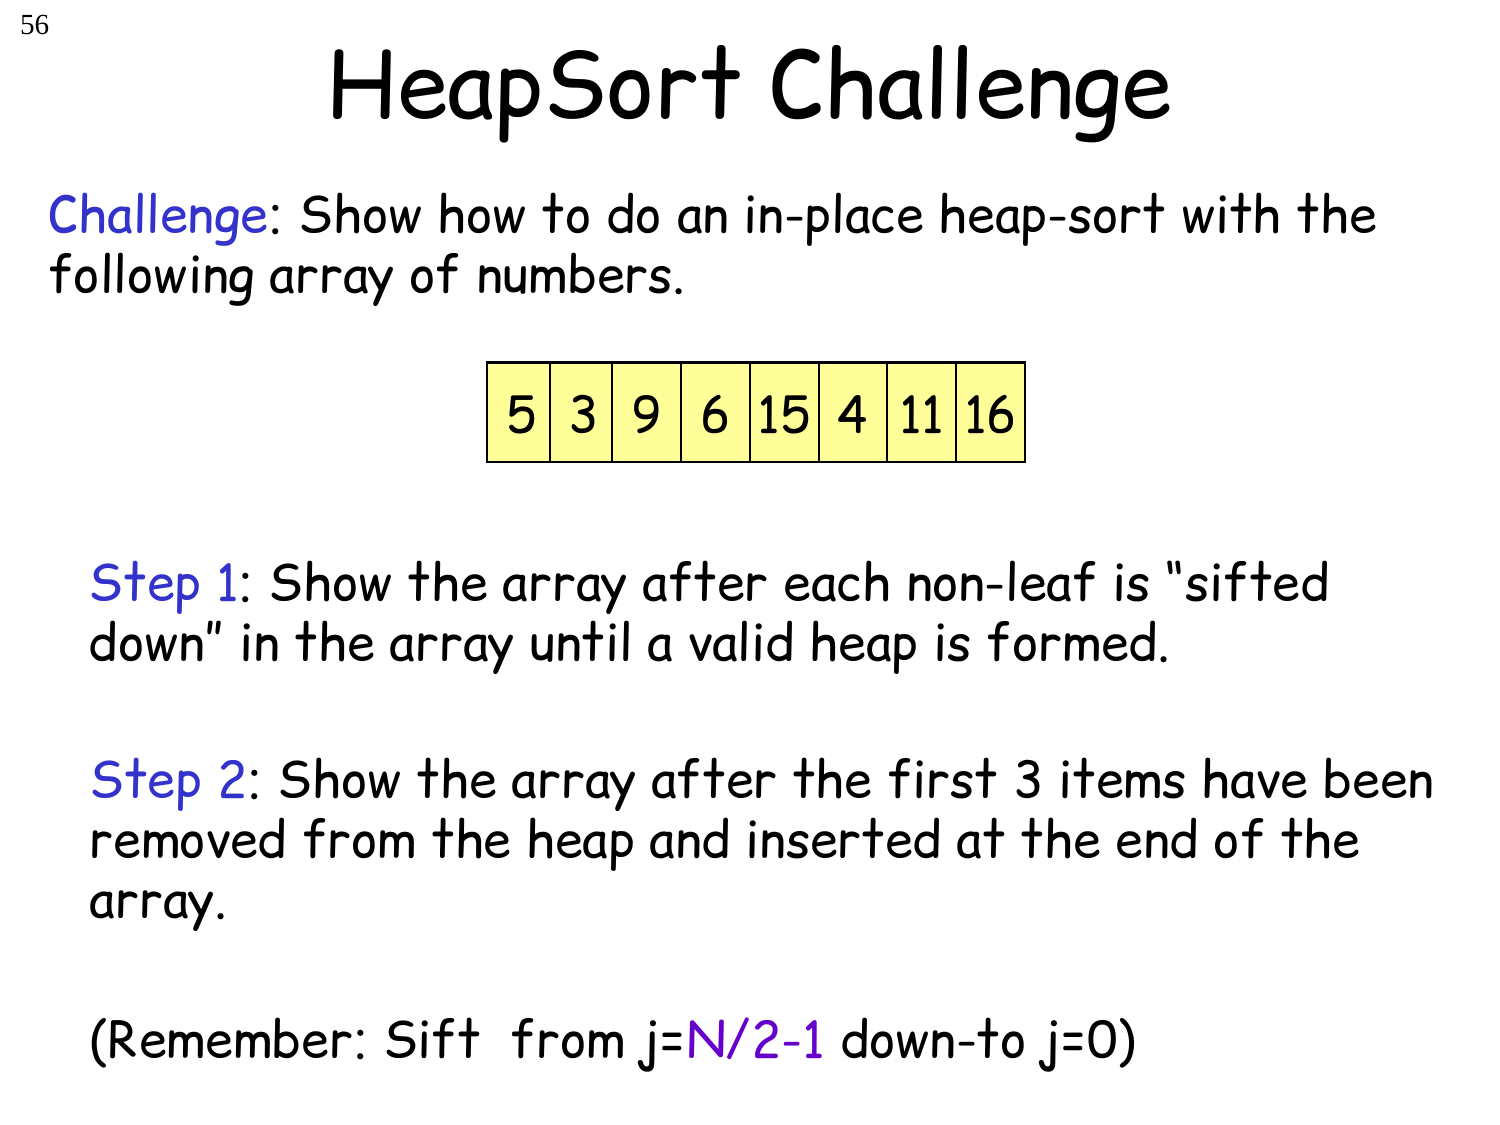

# HeapSort Challenge
56
Challenge: Show how to do an in-place heap-sort with the following array of numbers.
5
3
9
6
15
4
11
16
Step 1: Show the array after each non-leaf is “sifted down” in the array until a valid heap is formed.
Step 2: Show the array after the first 3 items have been removed from the heap and inserted at the end of the array.
(Remember: Sift  from j=N/2-1 down-to j=0)